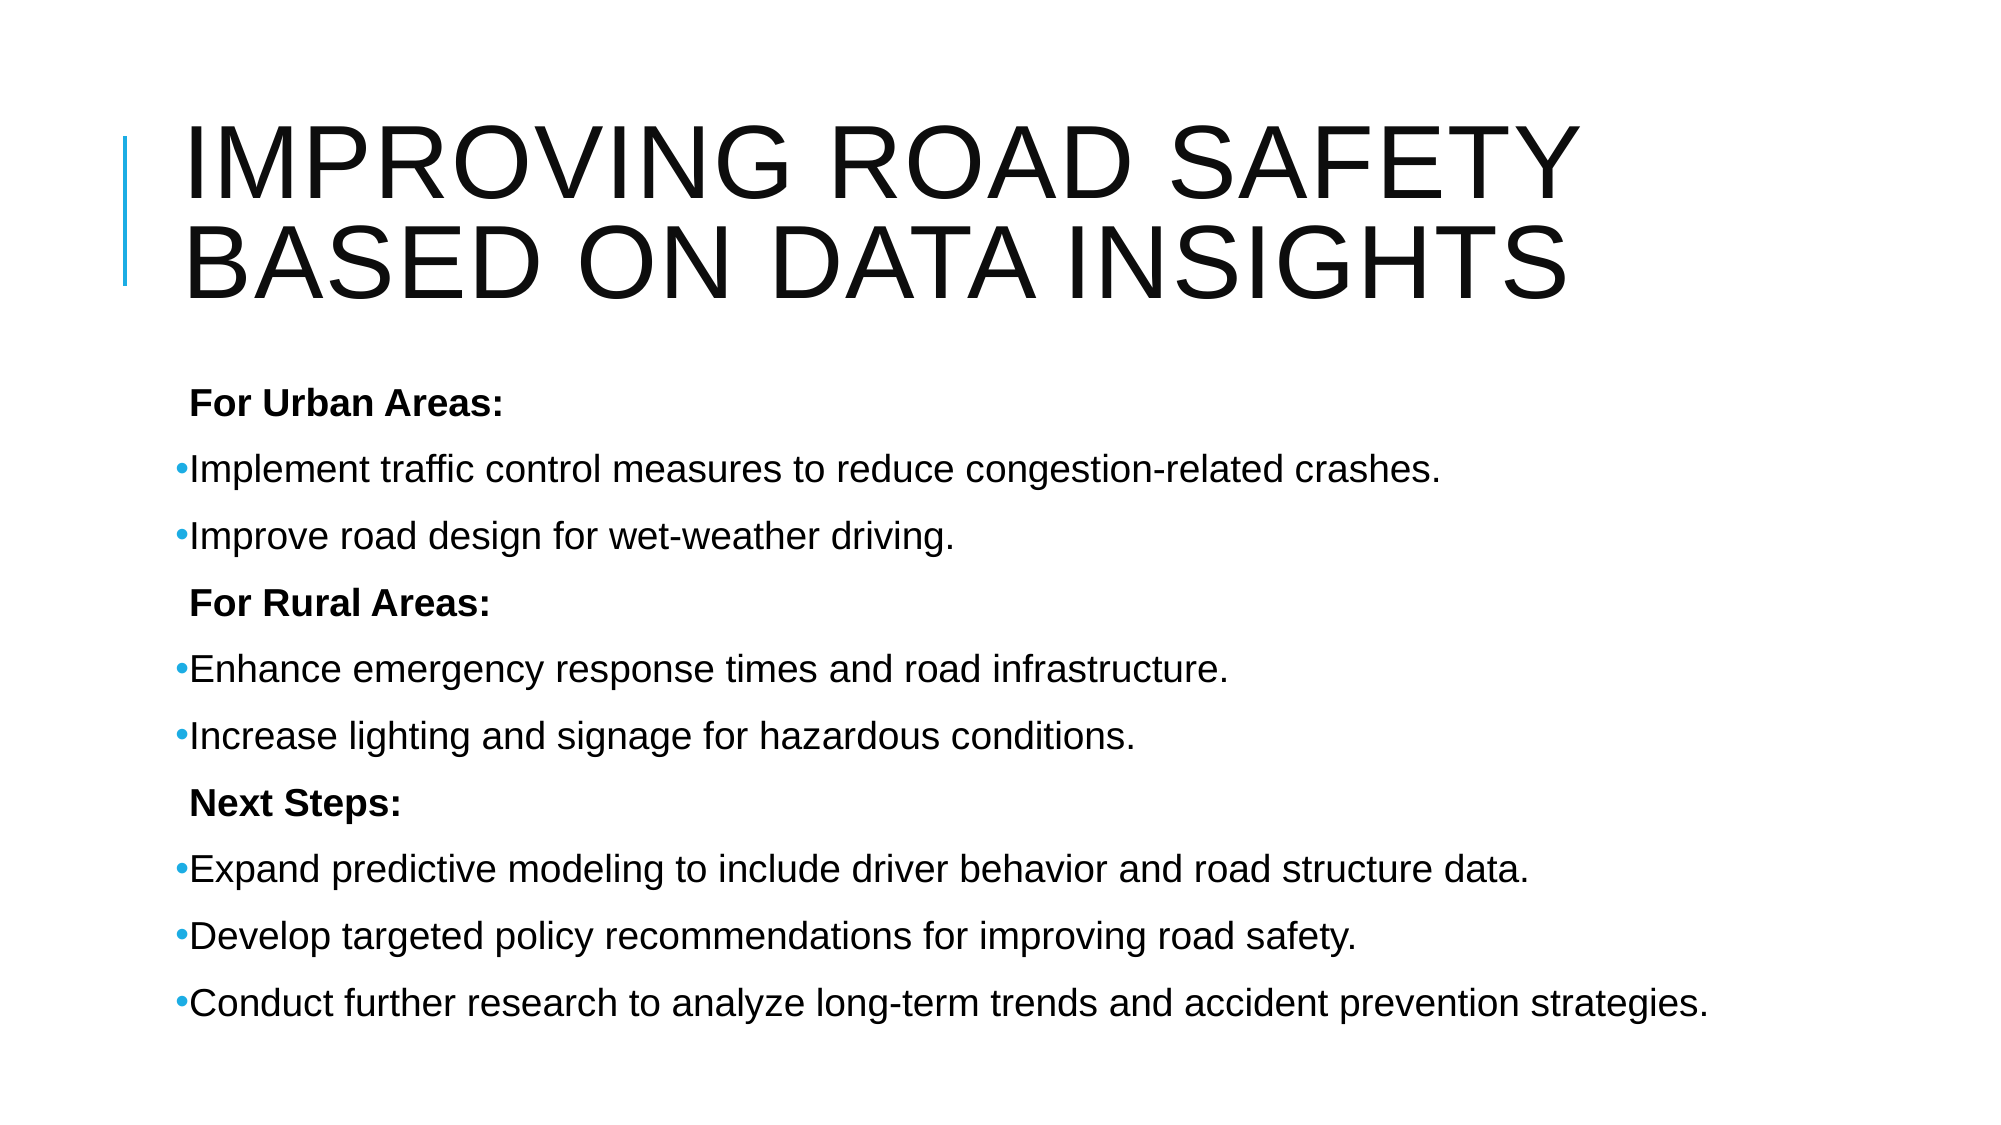

# Improving Road Safety Based on Data Insights
For Urban Areas:
Implement traffic control measures to reduce congestion-related crashes.
Improve road design for wet-weather driving.
For Rural Areas:
Enhance emergency response times and road infrastructure.
Increase lighting and signage for hazardous conditions.
Next Steps:
Expand predictive modeling to include driver behavior and road structure data.
Develop targeted policy recommendations for improving road safety.
Conduct further research to analyze long-term trends and accident prevention strategies.